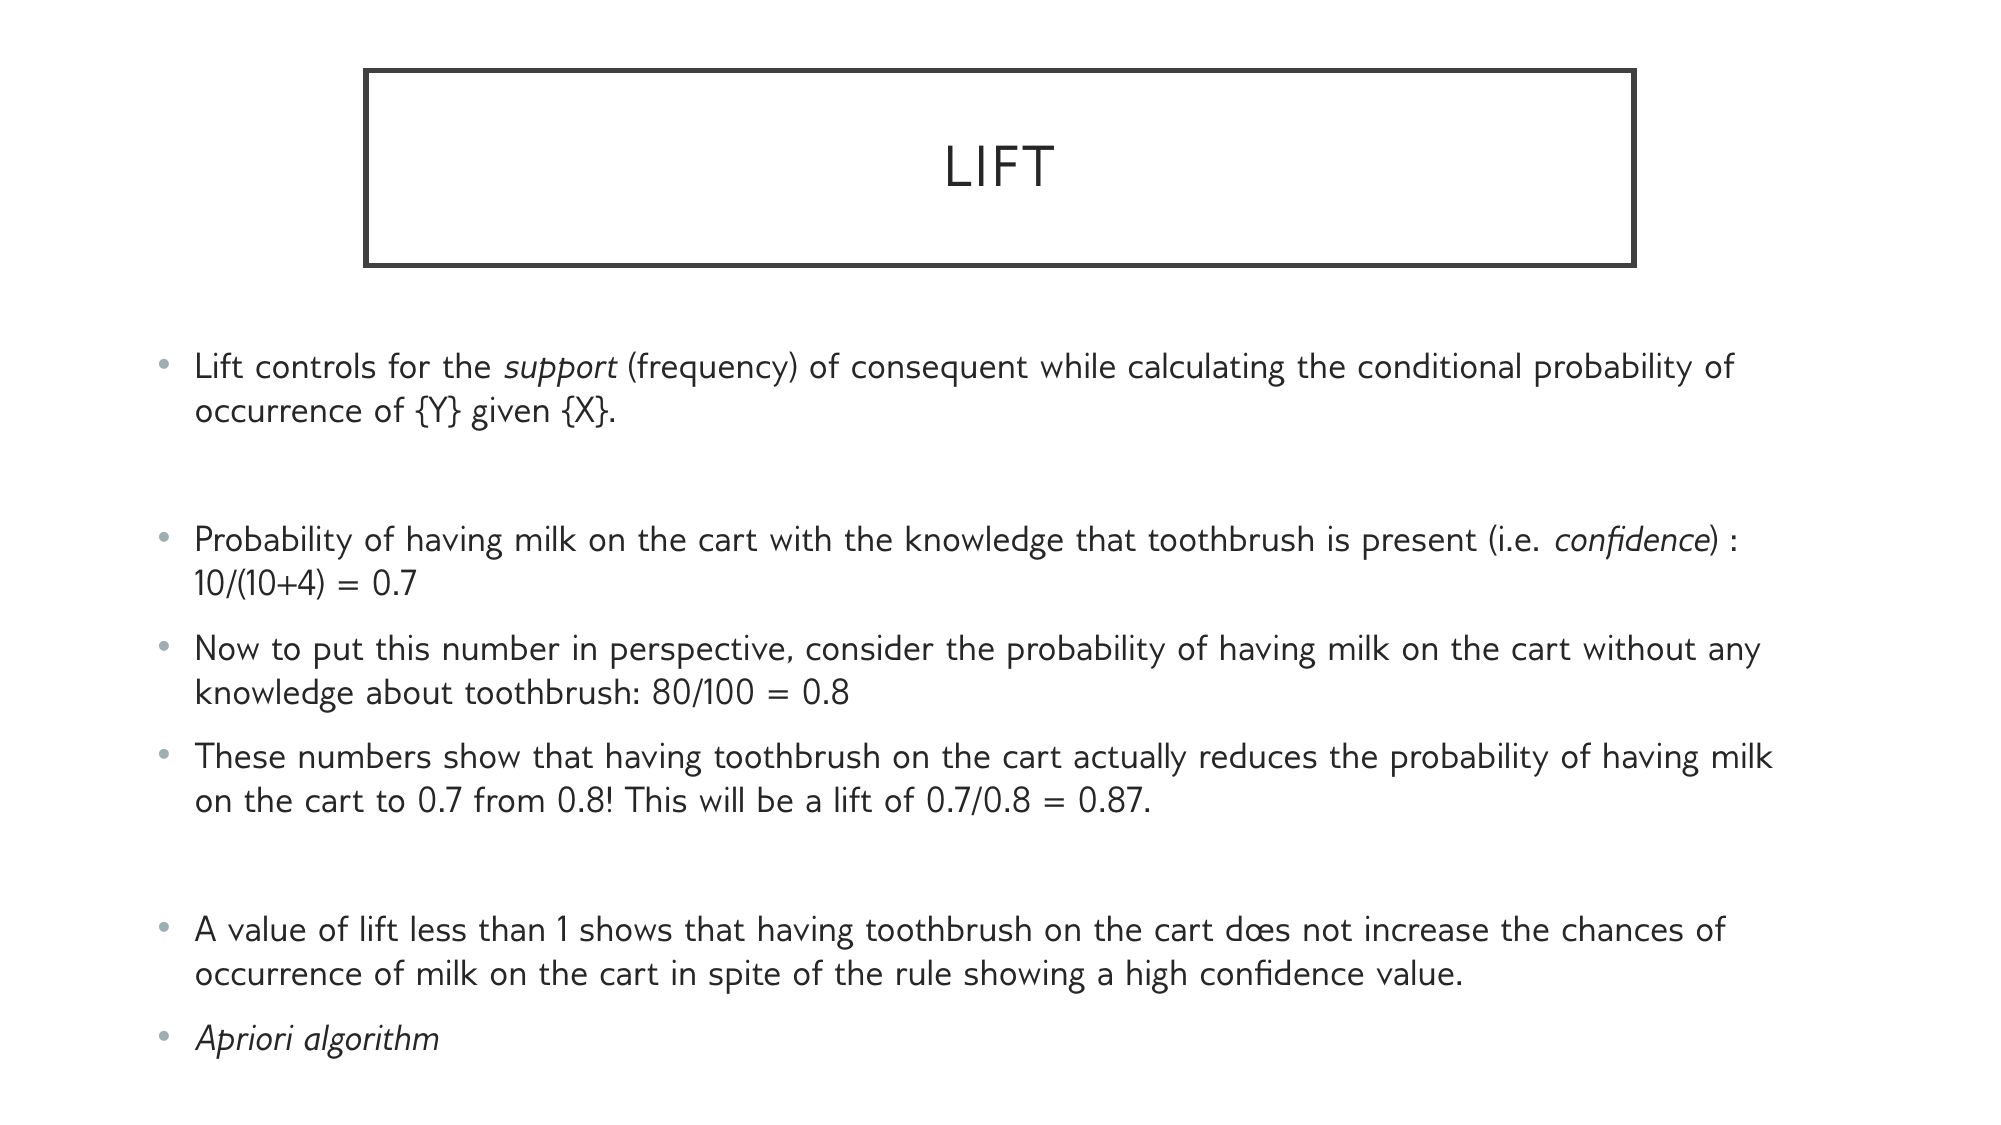

# Lift
Lift controls for the support (frequency) of consequent while calculating the conditional probability of occurrence of {Y} given {X}.

Probability of having milk on the cart with the knowledge that toothbrush is present (i.e. confidence) : 10/(10+4) = 0.7
Now to put this number in perspective, consider the probability of having milk on the cart without any knowledge about toothbrush: 80/100 = 0.8
These numbers show that having toothbrush on the cart actually reduces the probability of having milk on the cart to 0.7 from 0.8! This will be a lift of 0.7/0.8 = 0.87.

A value of lift less than 1 shows that having toothbrush on the cart does not increase the chances of occurrence of milk on the cart in spite of the rule showing a high confidence value.
Apriori algorithm